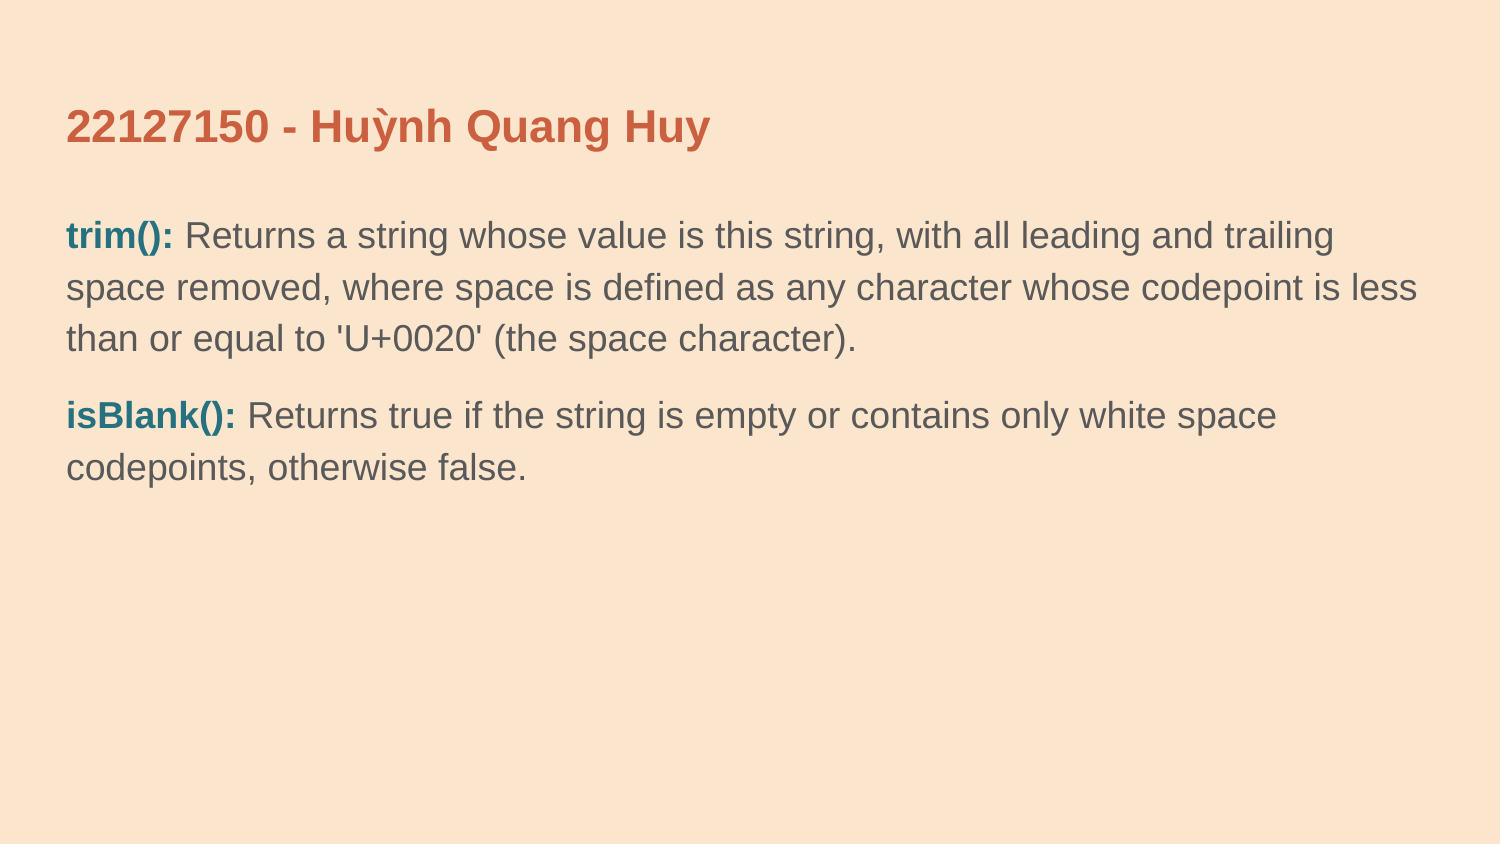

# 22127150 - Huỳnh Quang Huy
trim(): Returns a string whose value is this string, with all leading and trailing space removed, where space is defined as any character whose codepoint is less than or equal to 'U+0020' (the space character).
isBlank(): Returns true if the string is empty or contains only white space codepoints, otherwise false.